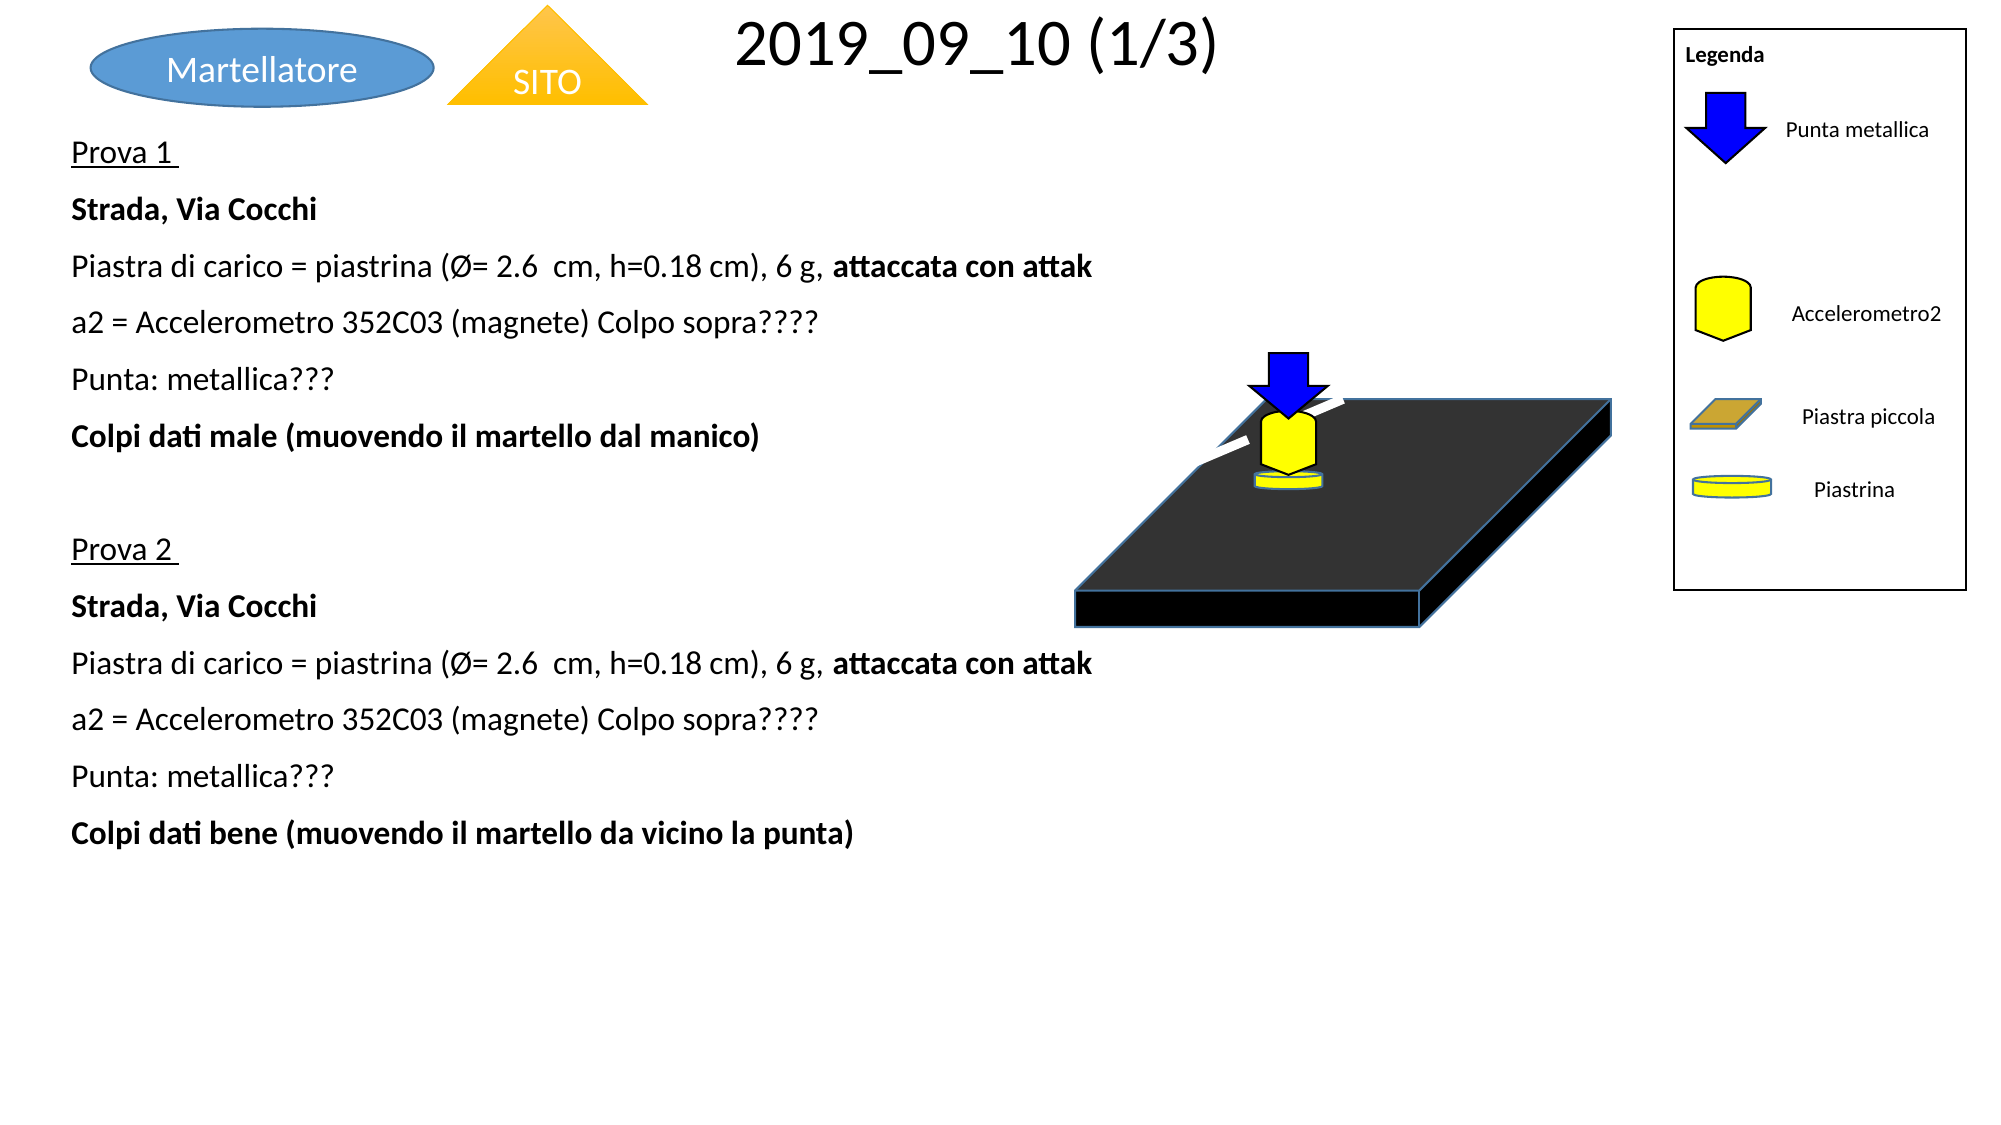

# 2019_09_10 (1/3)
SITO
Martellatore

Legenda

Punta metallica
Prova 1
Strada, Via Cocchi
Piastra di carico = piastrina (Ø= 2.6  cm, h=0.18 cm), 6 g, attaccata con attak
a2 = Accelerometro 352C03 (magnete) Colpo sopra????
Punta: metallica???
Colpi dati male (muovendo il martello dal manico)

Prova 2
Strada, Via Cocchi
Piastra di carico = piastrina (Ø= 2.6  cm, h=0.18 cm), 6 g, attaccata con attak
a2 = Accelerometro 352C03 (magnete) Colpo sopra????
Punta: metallica???
Colpi dati bene (muovendo il martello da vicino la punta)

Accelerometro2

Piastra piccola

Piastrina